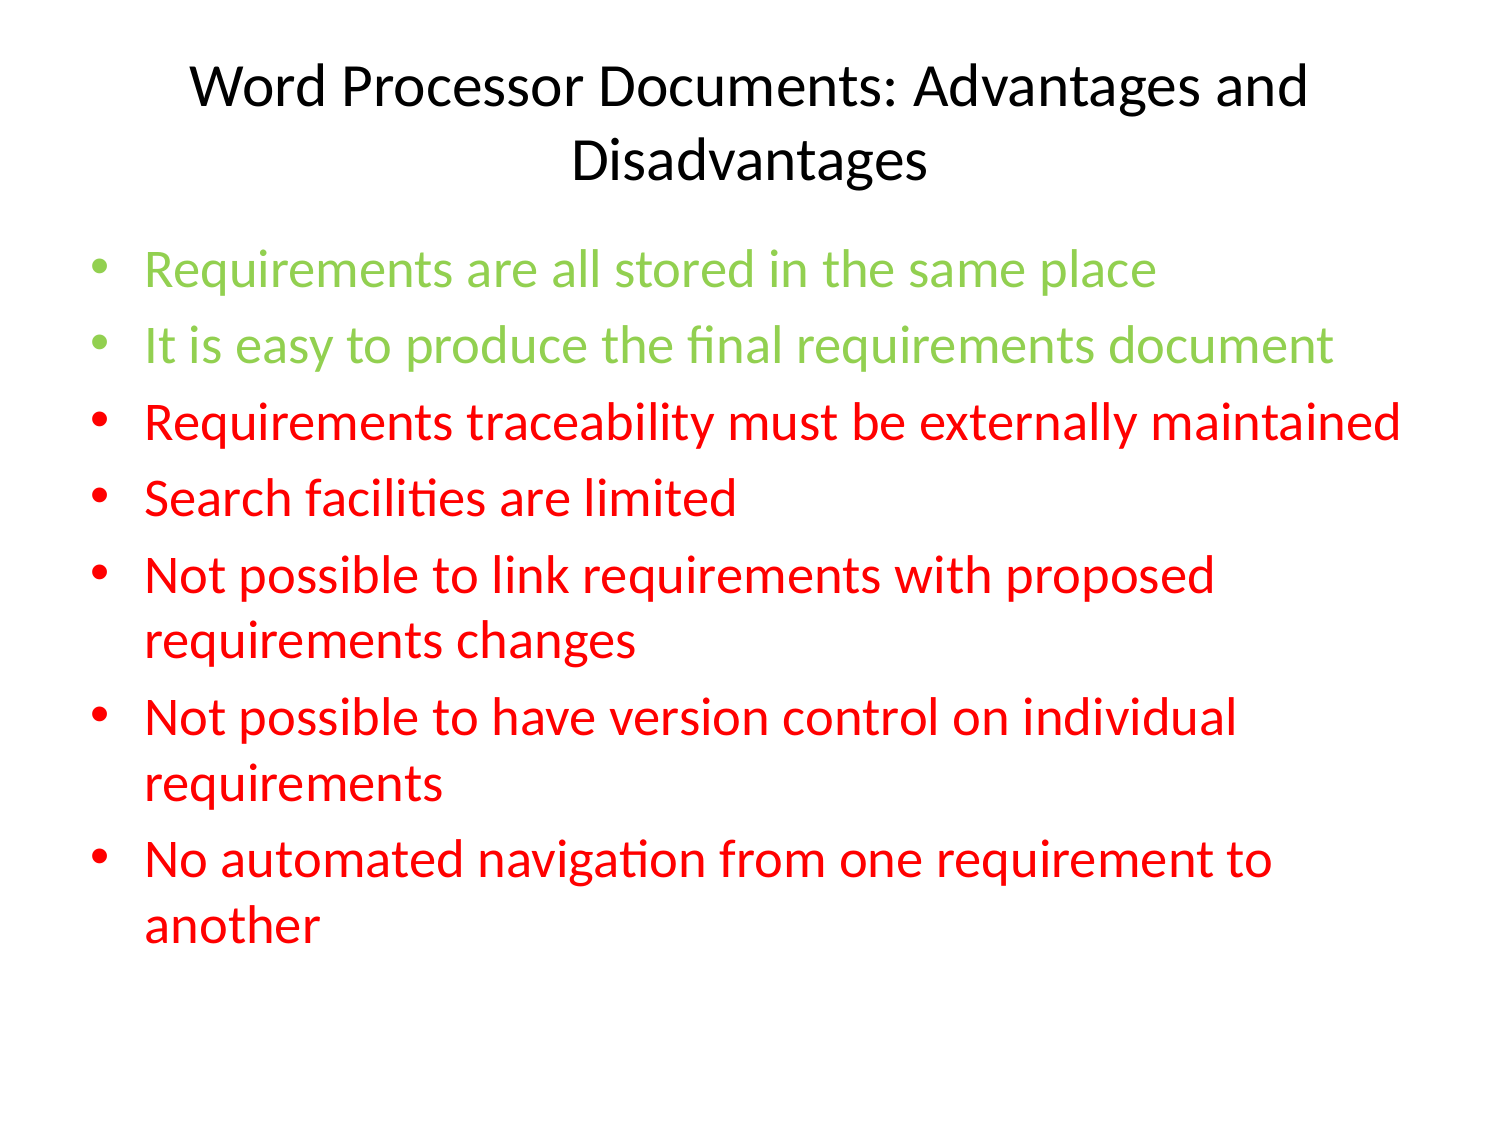

# Word Processor Documents: Advantages and Disadvantages
Requirements are all stored in the same place
It is easy to produce the final requirements document
Requirements traceability must be externally maintained
Search facilities are limited
Not possible to link requirements with proposed requirements changes
Not possible to have version control on individual requirements
No automated navigation from one requirement to another